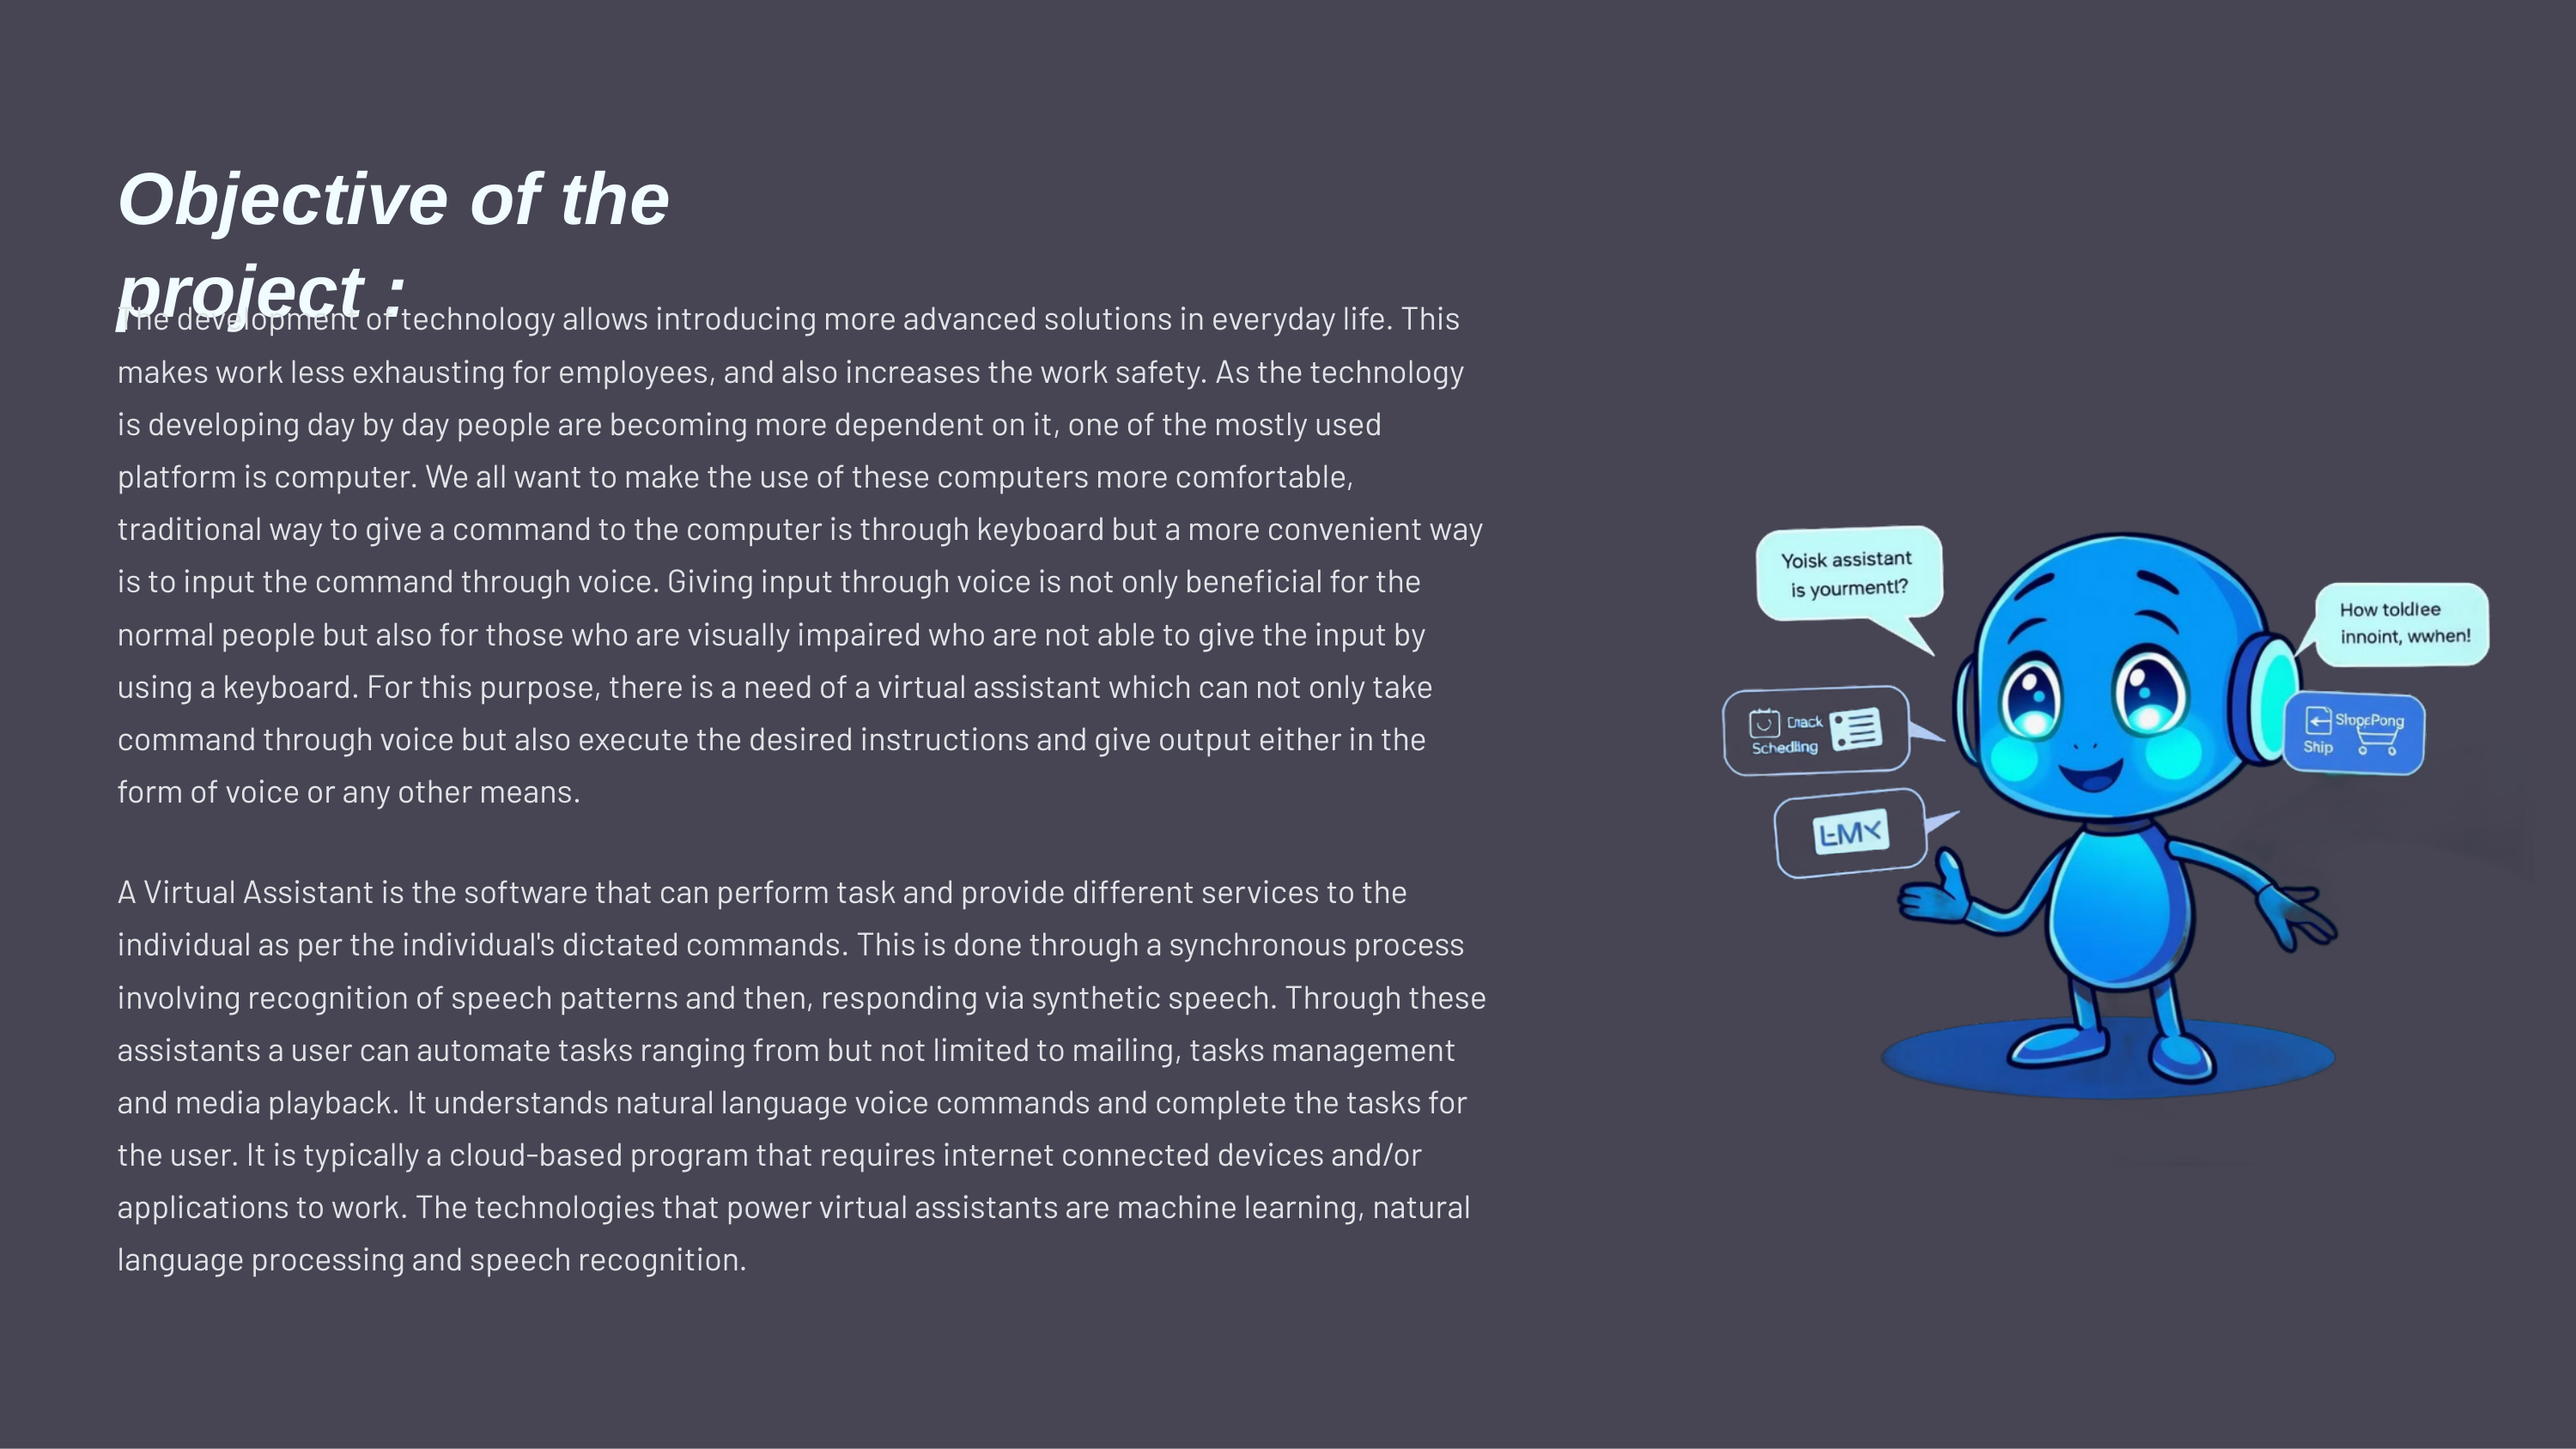

Objective of the project :

The development of technology allows introducing more advanced solutions in everyday life. This makes work less exhausting for employees, and also increases the work safety. As the technology is developing day by day people are becoming more dependent on it, one of the mostly used platform is computer. We all want to make the use of these computers more comfortable, traditional way to give a command to the computer is through keyboard but a more convenient way is to input the command through voice. Giving input through voice is not only beneficial for the normal people but also for those who are visually impaired who are not able to give the input by using a keyboard. For this purpose, there is a need of a virtual assistant which can not only take command through voice but also execute the desired instructions and give output either in the form of voice or any other means.
A Virtual Assistant is the software that can perform task and provide different services to the individual as per the individual's dictated commands. This is done through a synchronous process involving recognition of speech patterns and then, responding via synthetic speech. Through these assistants a user can automate tasks ranging from but not limited to mailing, tasks management and media playback. It understands natural language voice commands and complete the tasks for the user. It is typically a cloud-based program that requires internet connected devices and/or applications to work. The technologies that power virtual assistants are machine learning, natural language processing and speech recognition.